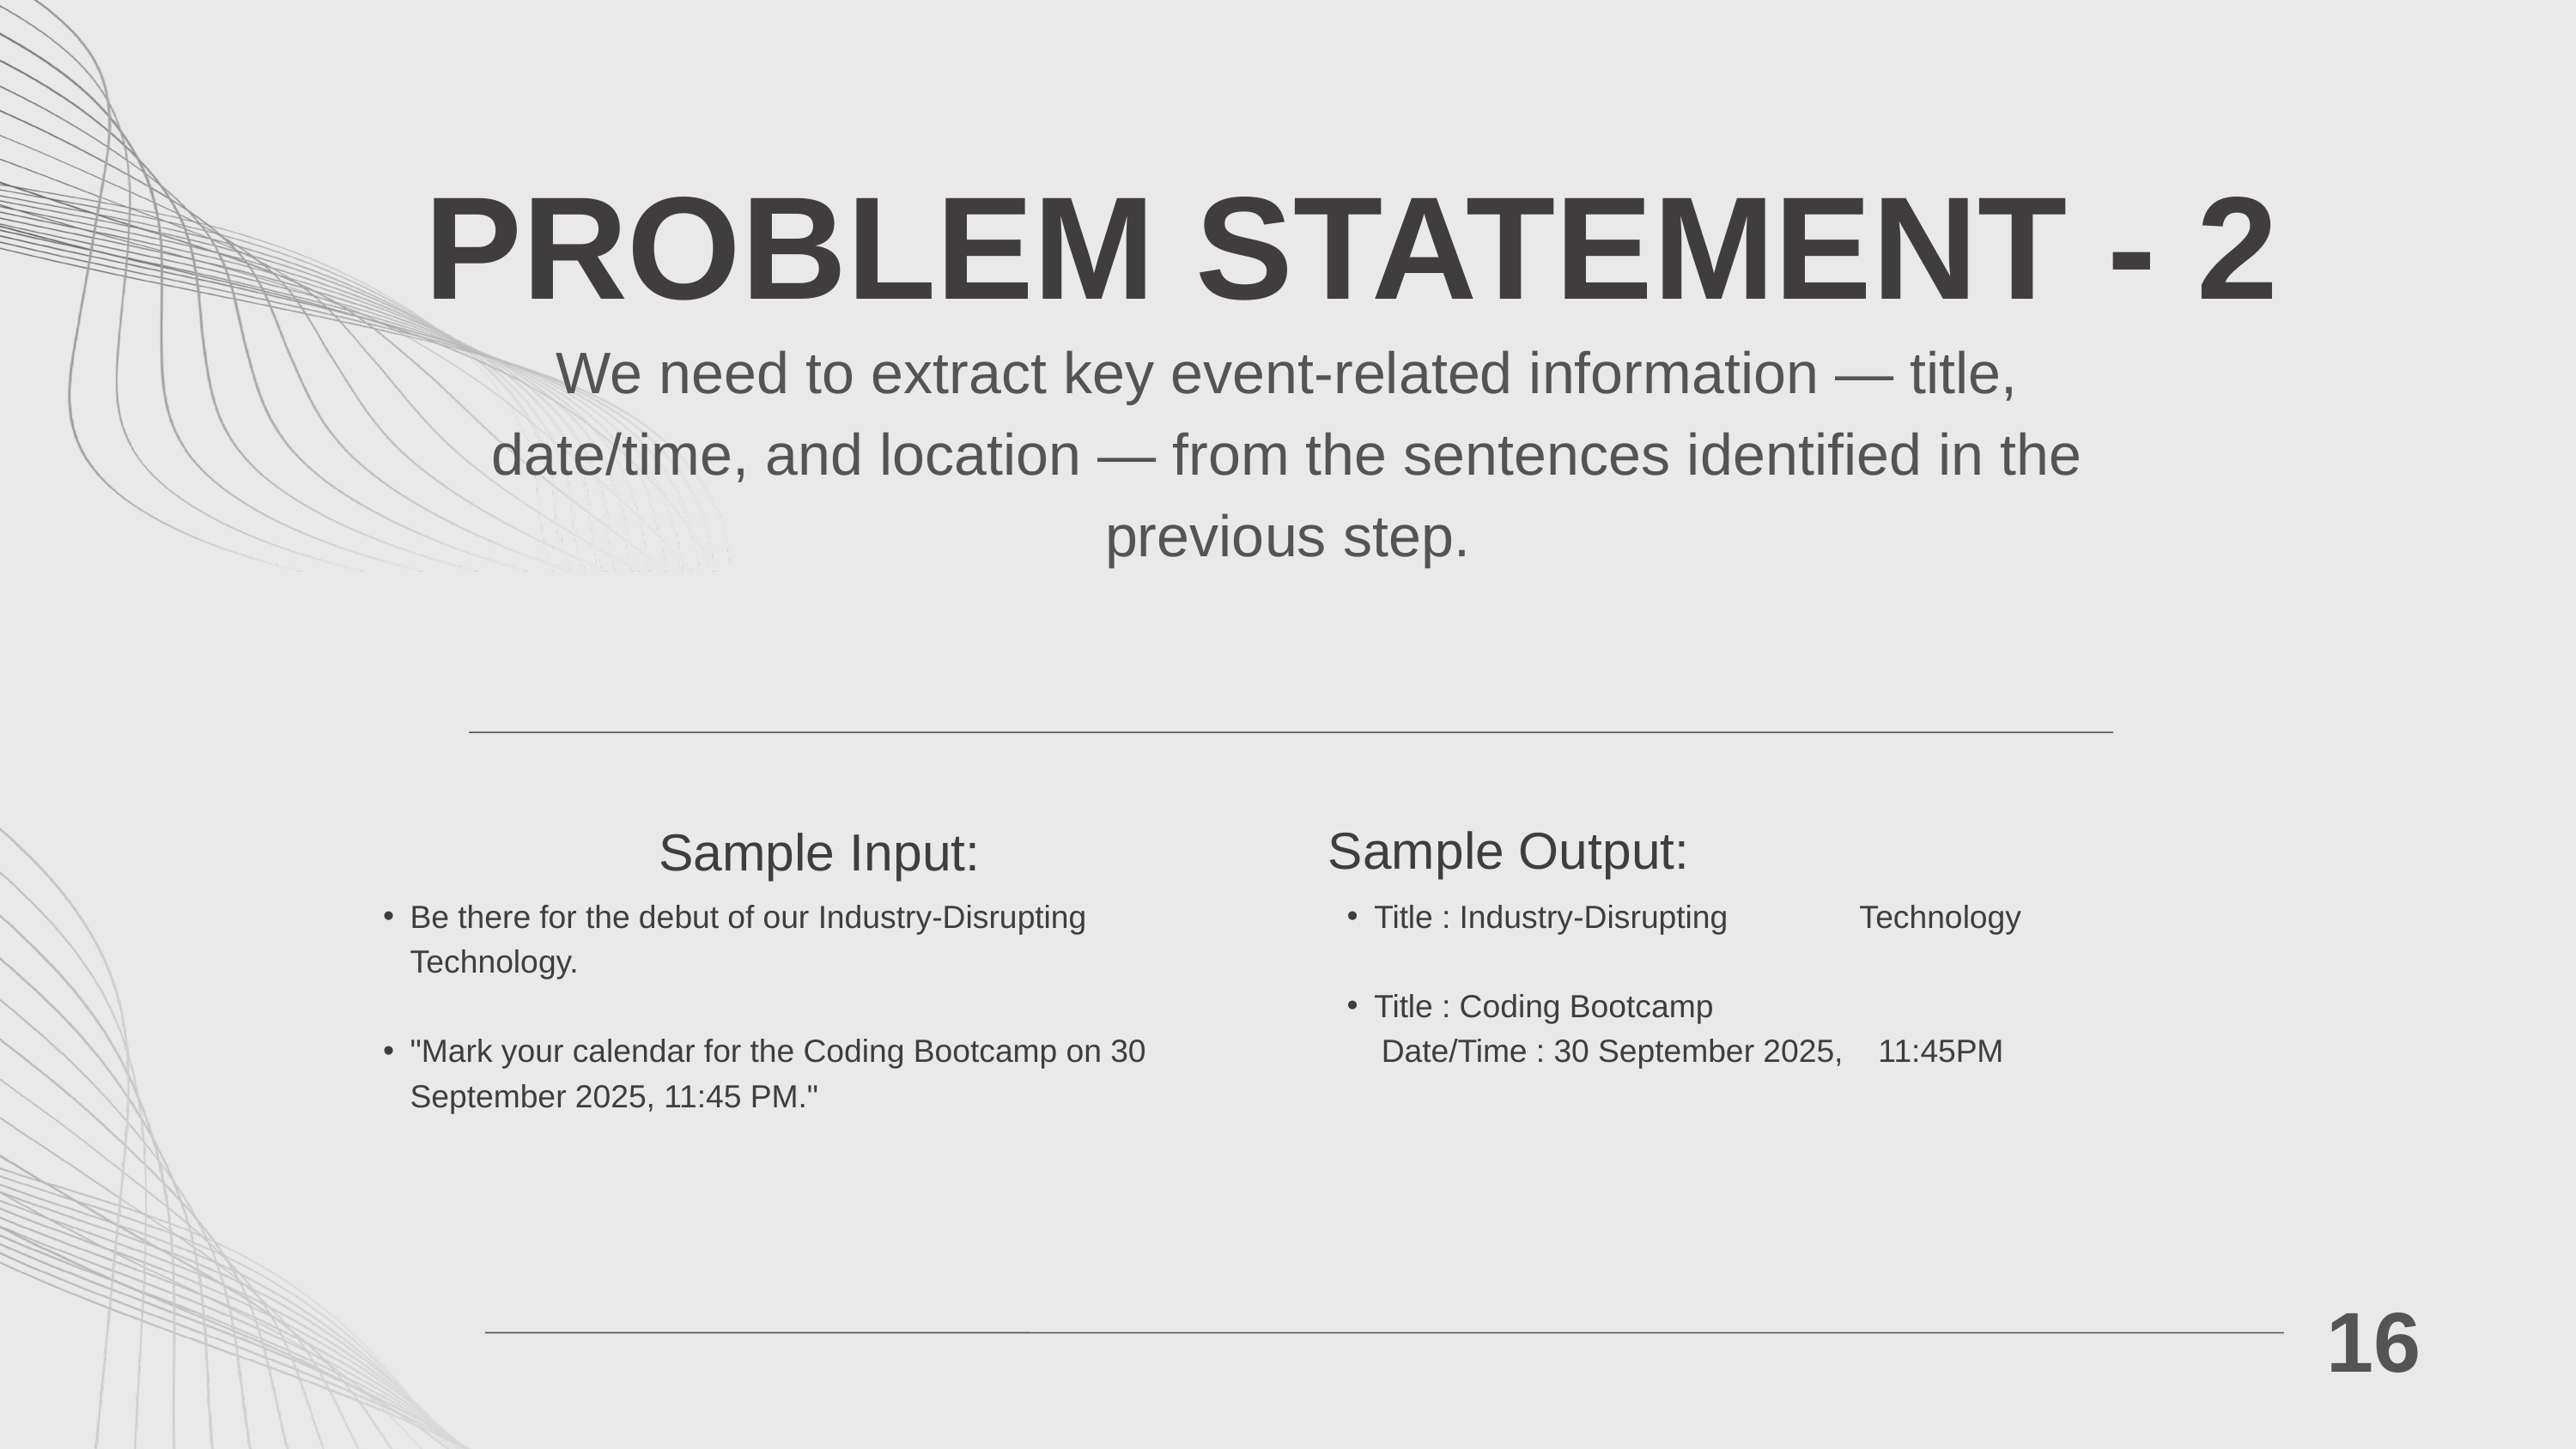

PROBLEM STATEMENT - 2
We need to extract key event-related information — title, date/time, and location — from the sentences identified in the previous step.

Sample Output:
Sample Input:
Be there for the debut of our Industry-Disrupting Technology.

"Mark your calendar for the Coding Bootcamp on 30 September 2025, 11:45 PM."

Title : Industry-Disrupting               Technology

Title : Coding Bootcamp
       Date/Time : 30 September 2025,    11:45PM
16